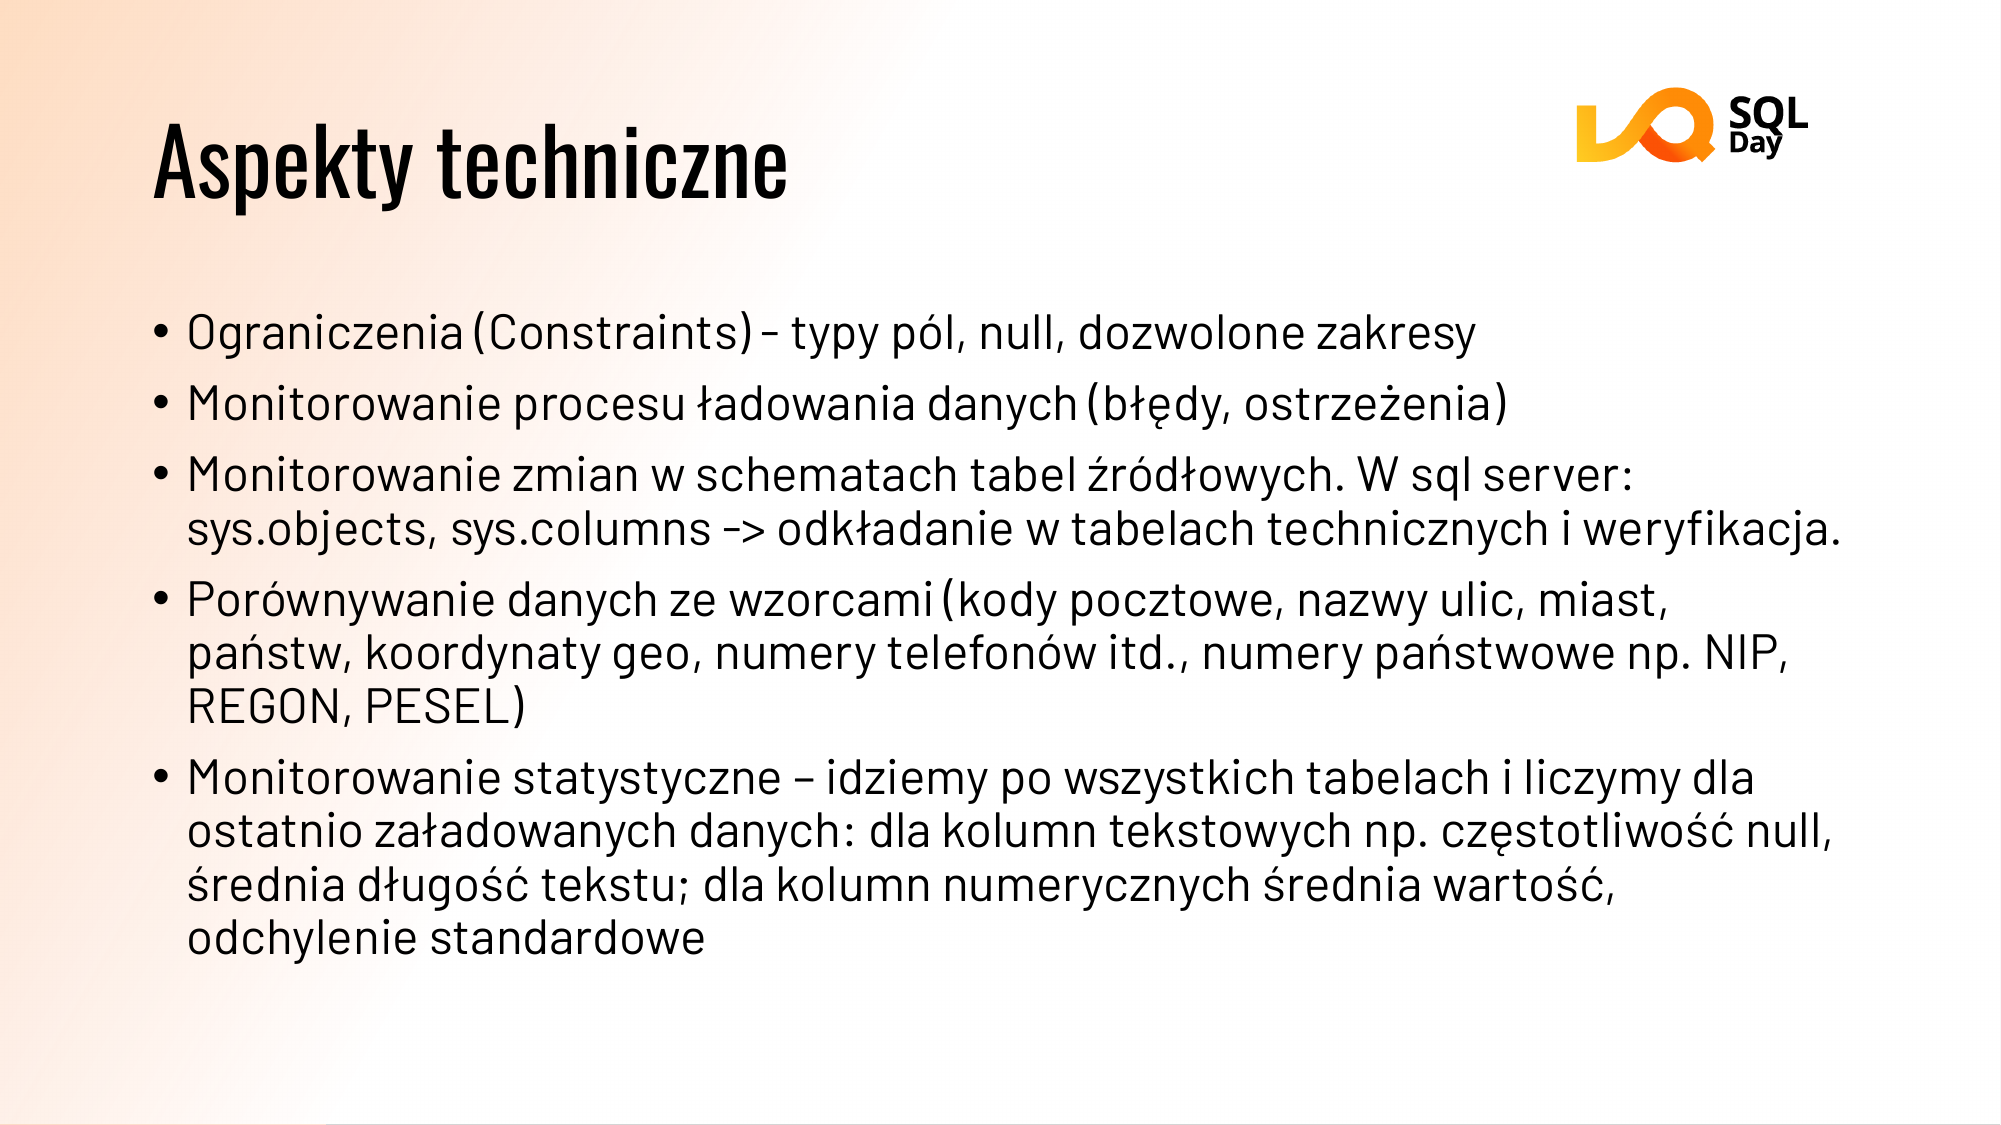

# Aspekty techniczne
Ograniczenia (Constraints) - typy pól, null, dozwolone zakresy
Monitorowanie procesu ładowania danych (błędy, ostrzeżenia)
Monitorowanie zmian w schematach tabel źródłowych. W sql server: sys.objects, sys.columns -> odkładanie w tabelach technicznych i weryfikacja.
Porównywanie danych ze wzorcami (kody pocztowe, nazwy ulic, miast, państw, koordynaty geo, numery telefonów itd., numery państwowe np. NIP, REGON, PESEL)
Monitorowanie statystyczne – idziemy po wszystkich tabelach i liczymy dla ostatnio załadowanych danych: dla kolumn tekstowych np. częstotliwość null, średnia długość tekstu; dla kolumn numerycznych średnia wartość, odchylenie standardowe